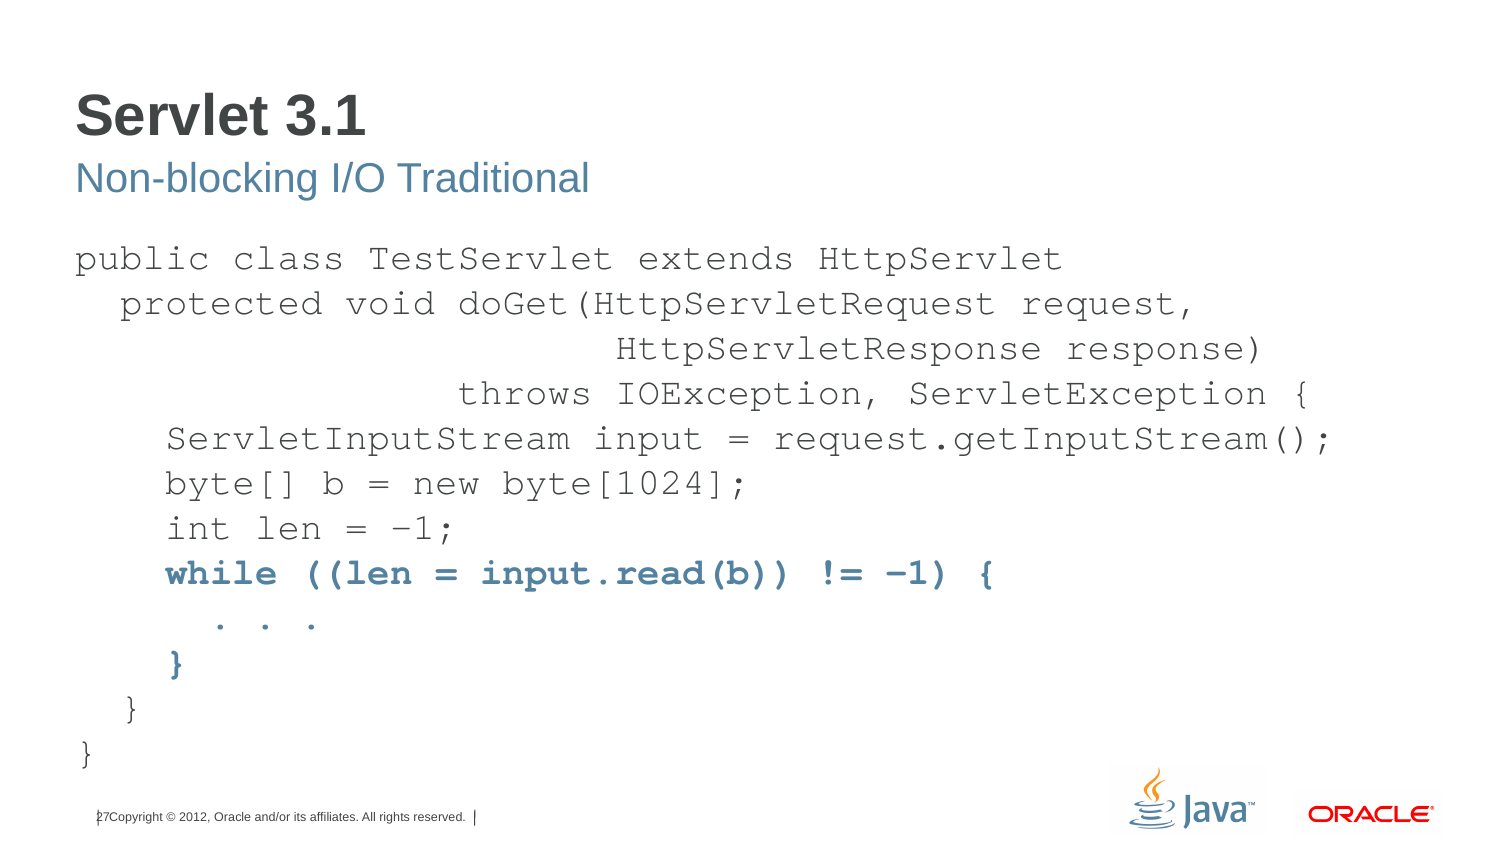

# Servlet 3.1
Non-blocking I/O Traditional
public class TestServlet extends HttpServlet
  protected void doGet(HttpServletRequest request,
                        HttpServletResponse response)
                 throws IOException, ServletException {
    ServletInputStream input = request.getInputStream();
    byte[] b = new byte[1024];
    int len = -1;
    while ((len = input.read(b)) != -1) {
      . . .
    }
  }
}